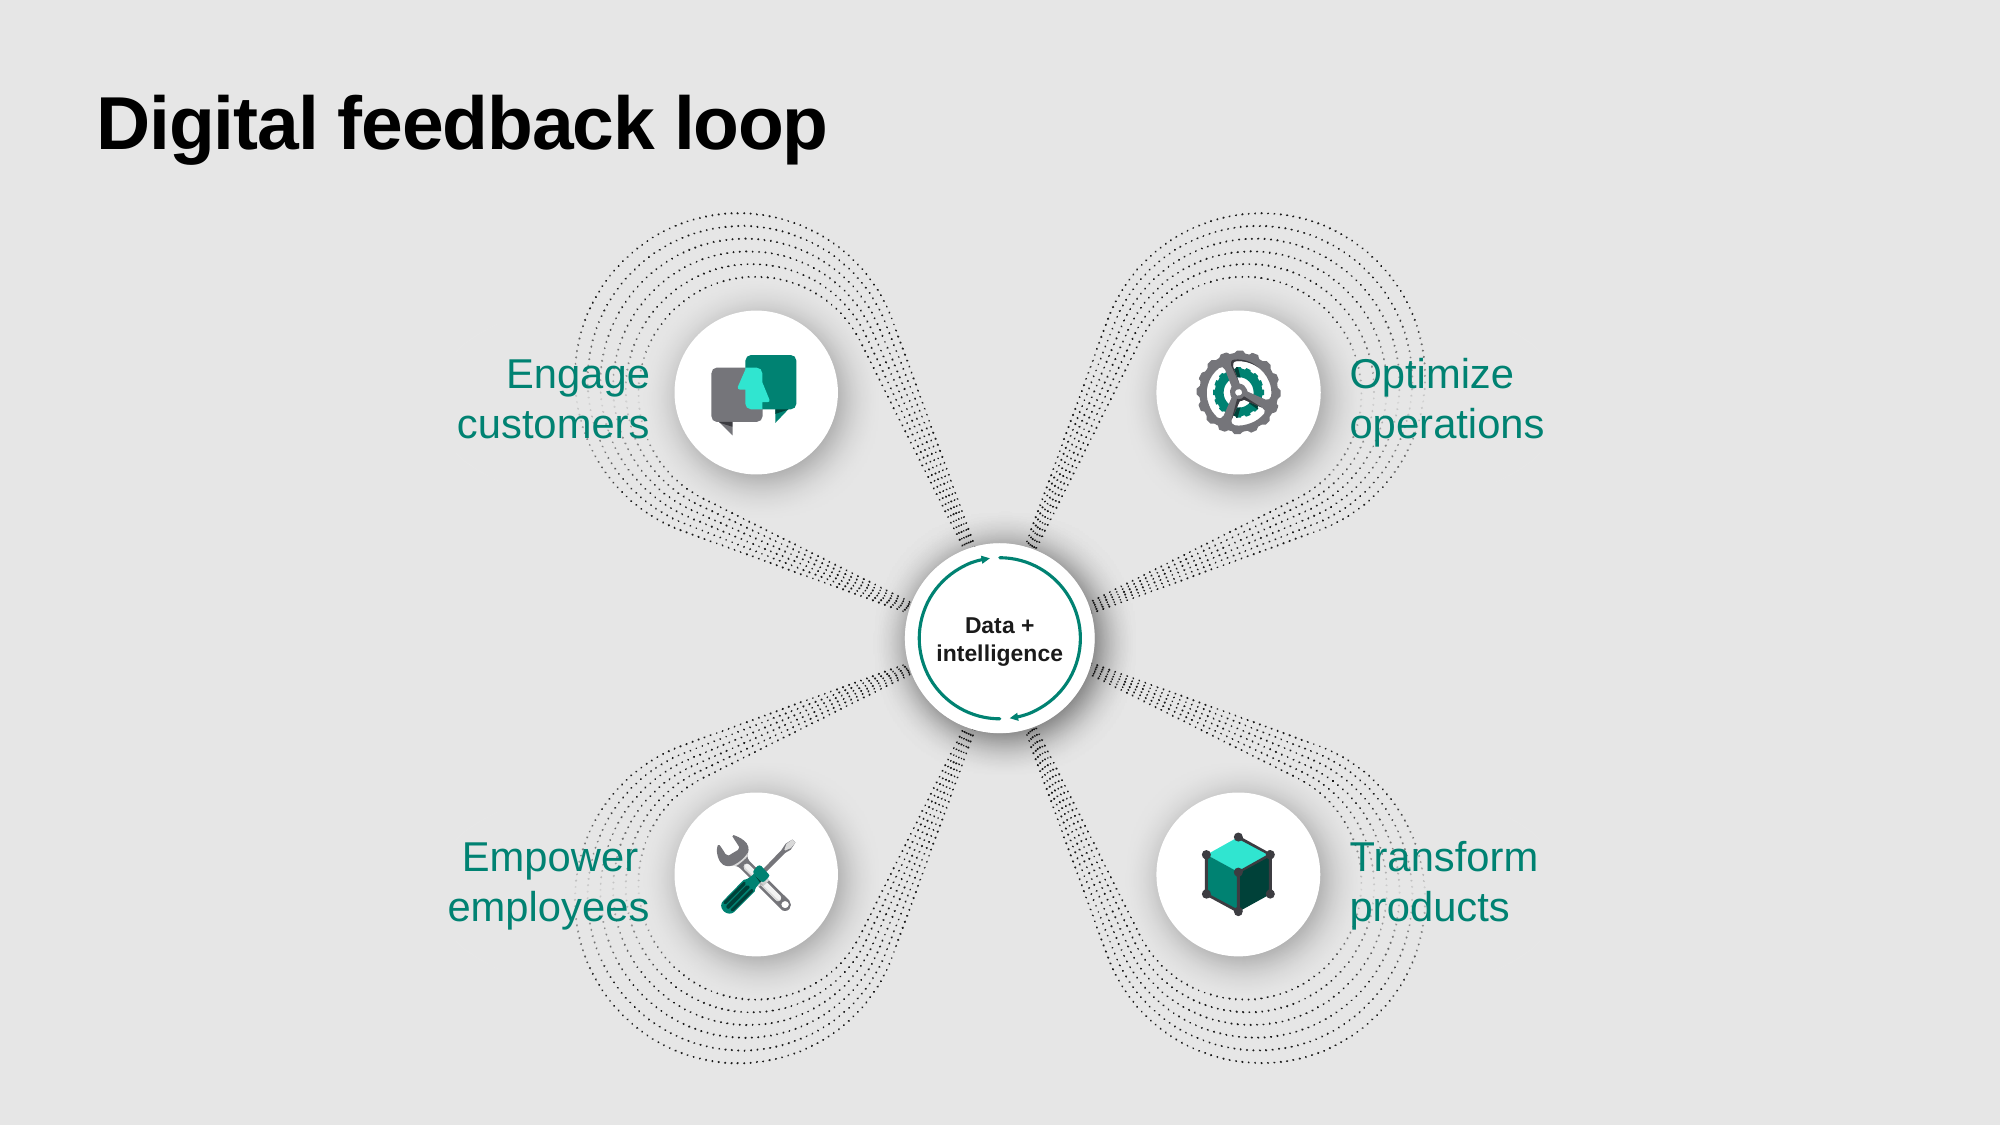

# Digital feedback loop

Engage customers
Optimize
operations

Data + intelligence

Empower
employees
Transform products